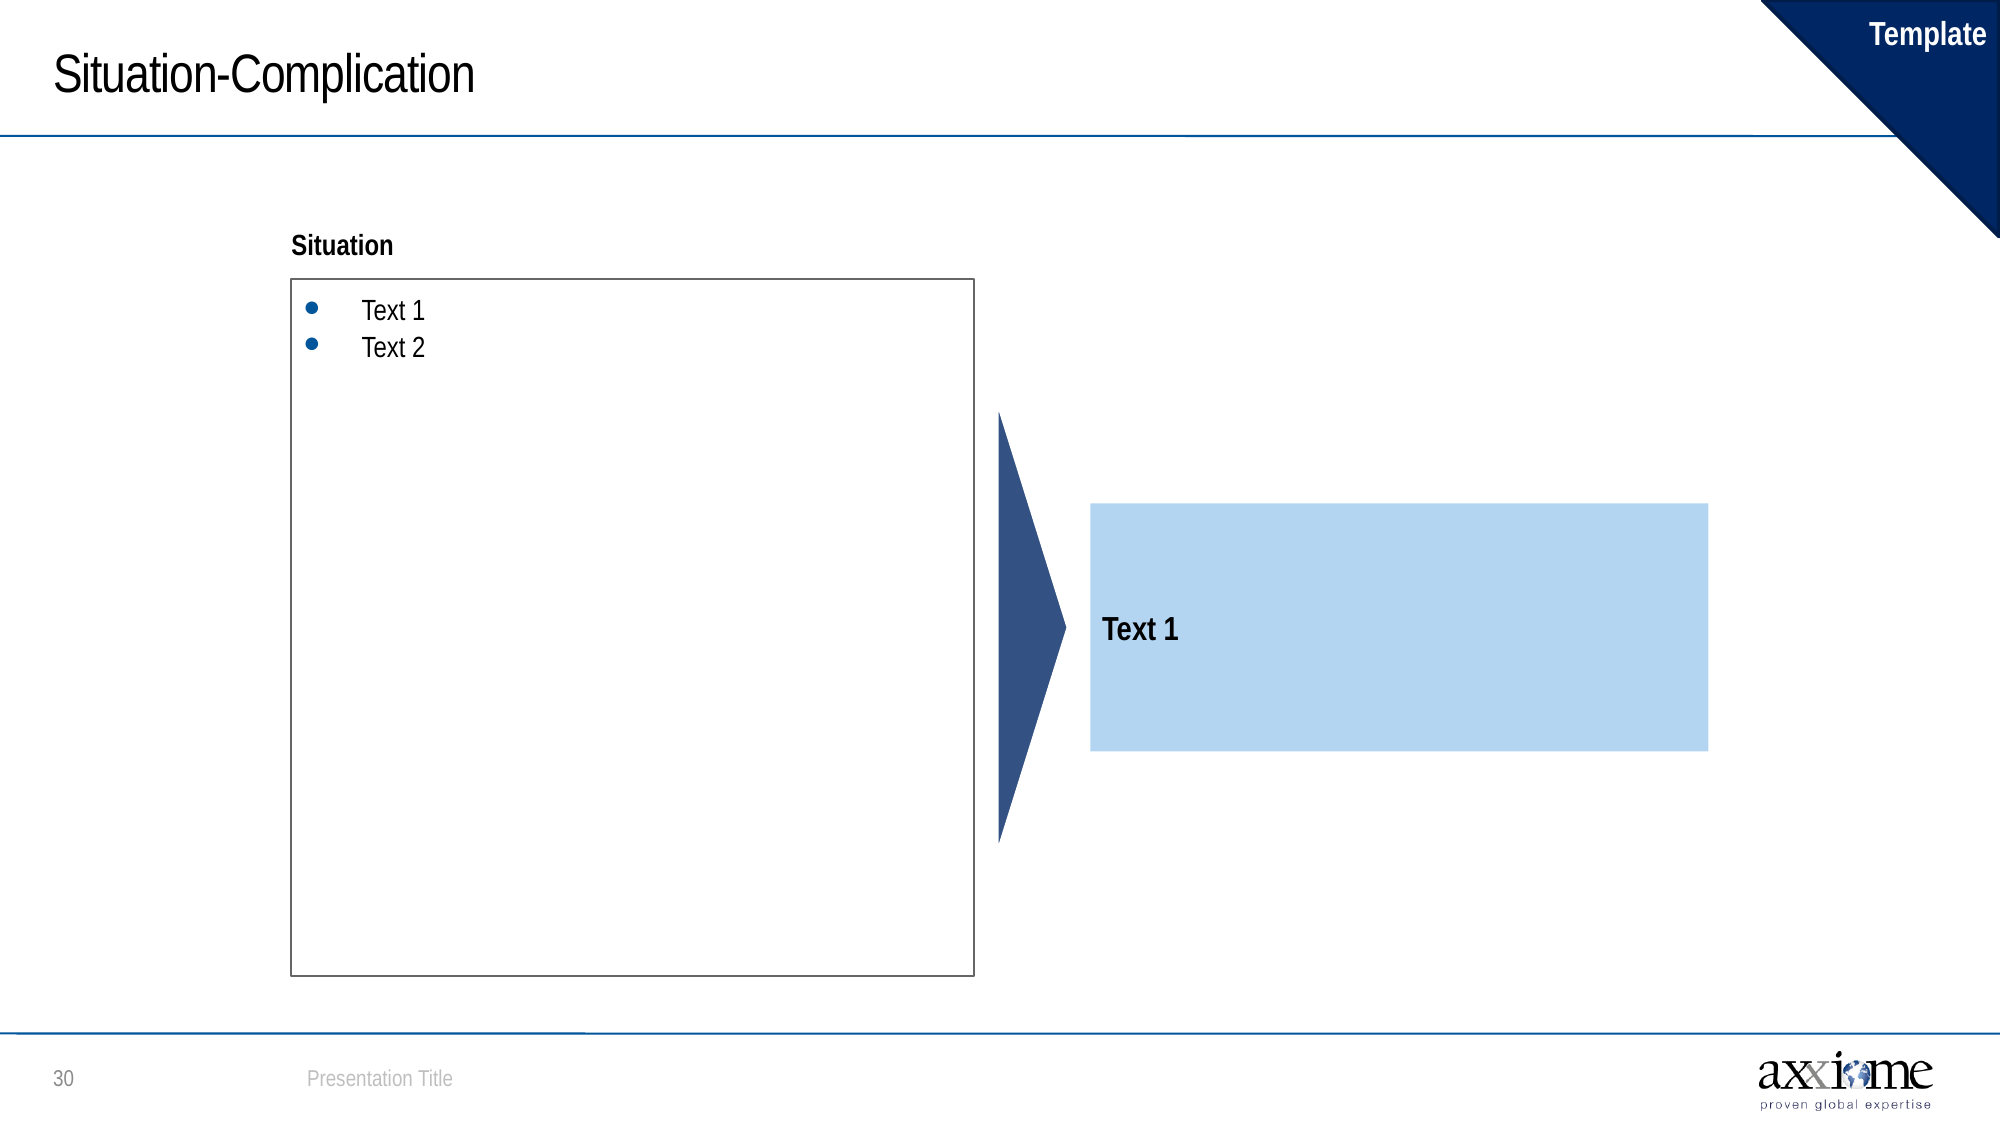

Template
# Situation-Complication

Situation
Text 1
Text 2
Text 1

Presentation Title
30